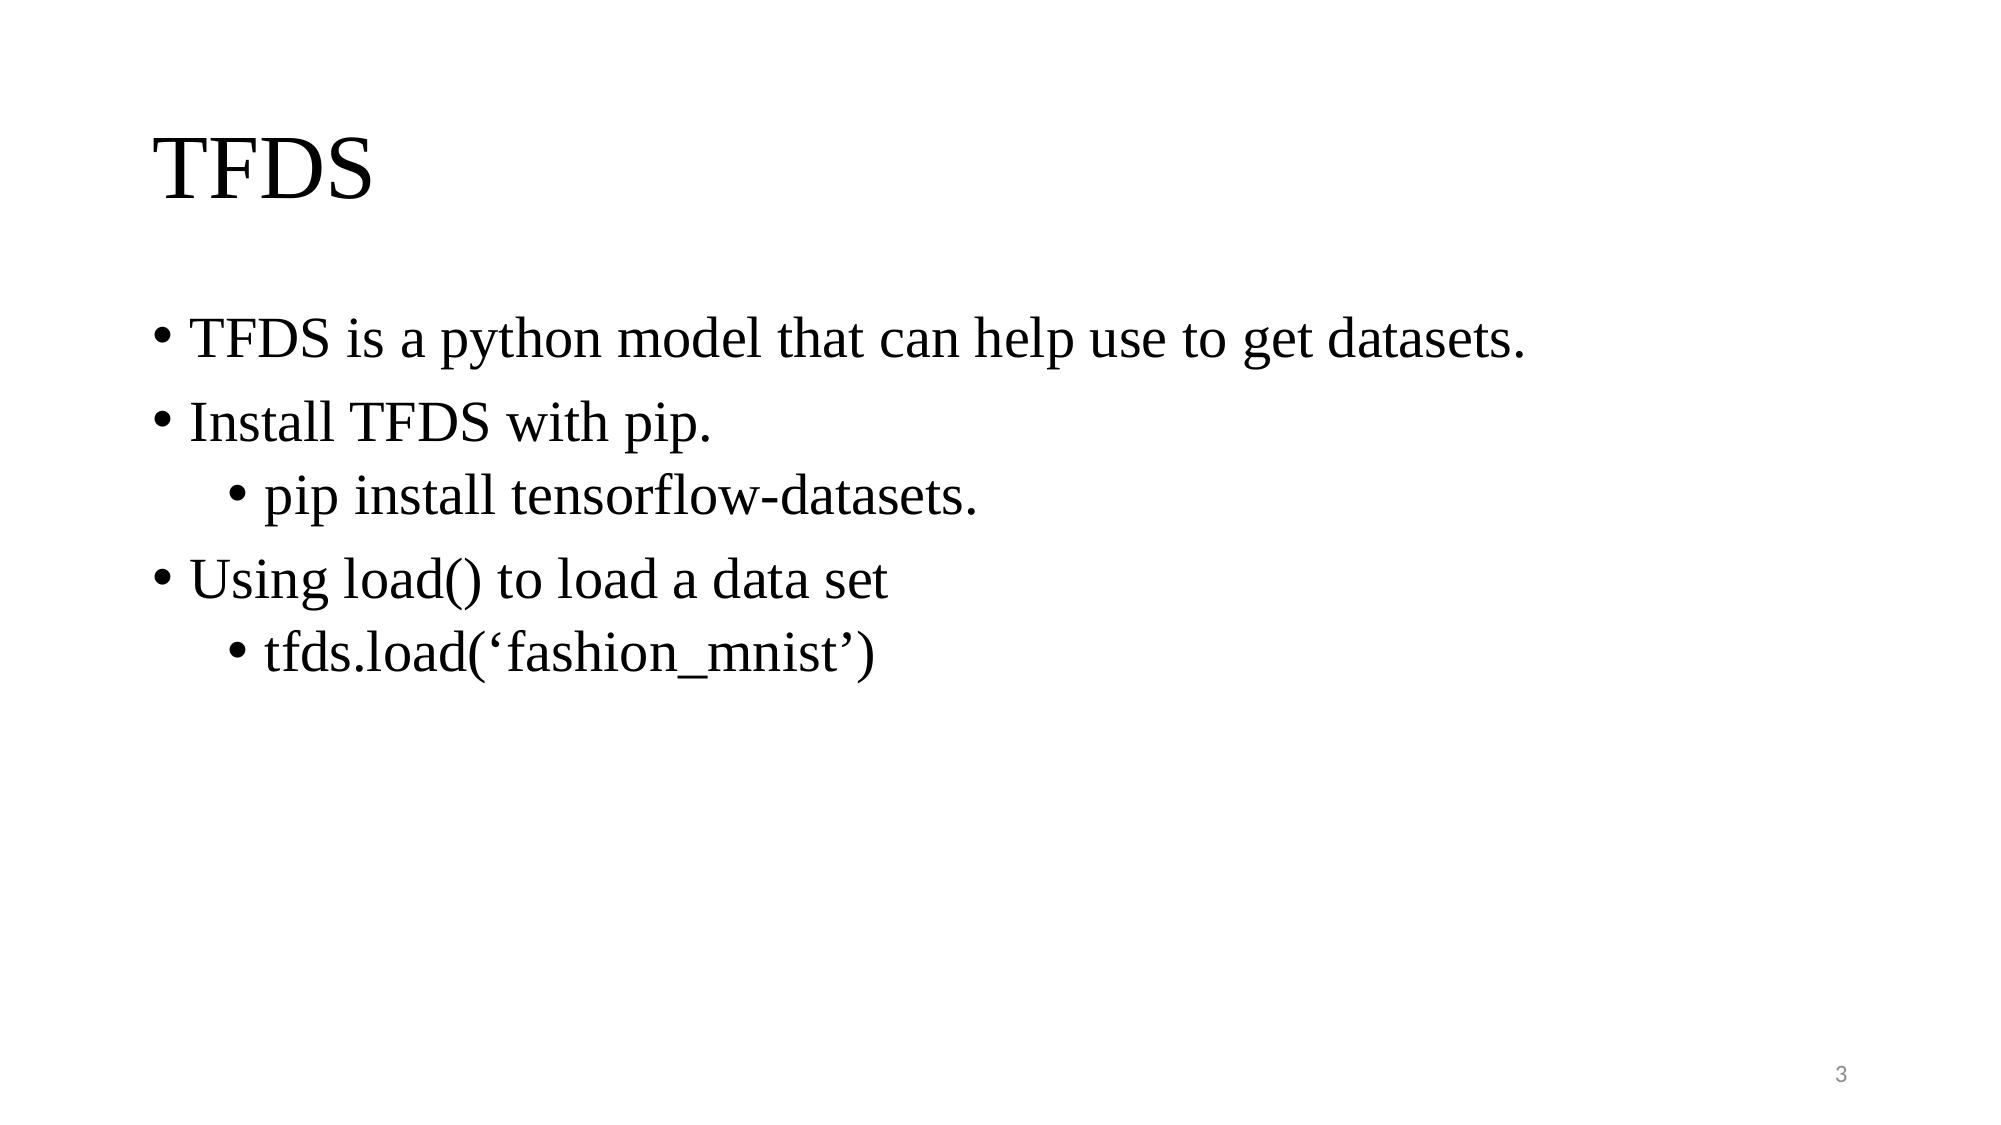

# TFDS
TFDS is a python model that can help use to get datasets.
Install TFDS with pip.
pip install tensorflow-datasets.
Using load() to load a data set
tfds.load(‘fashion_mnist’)

3